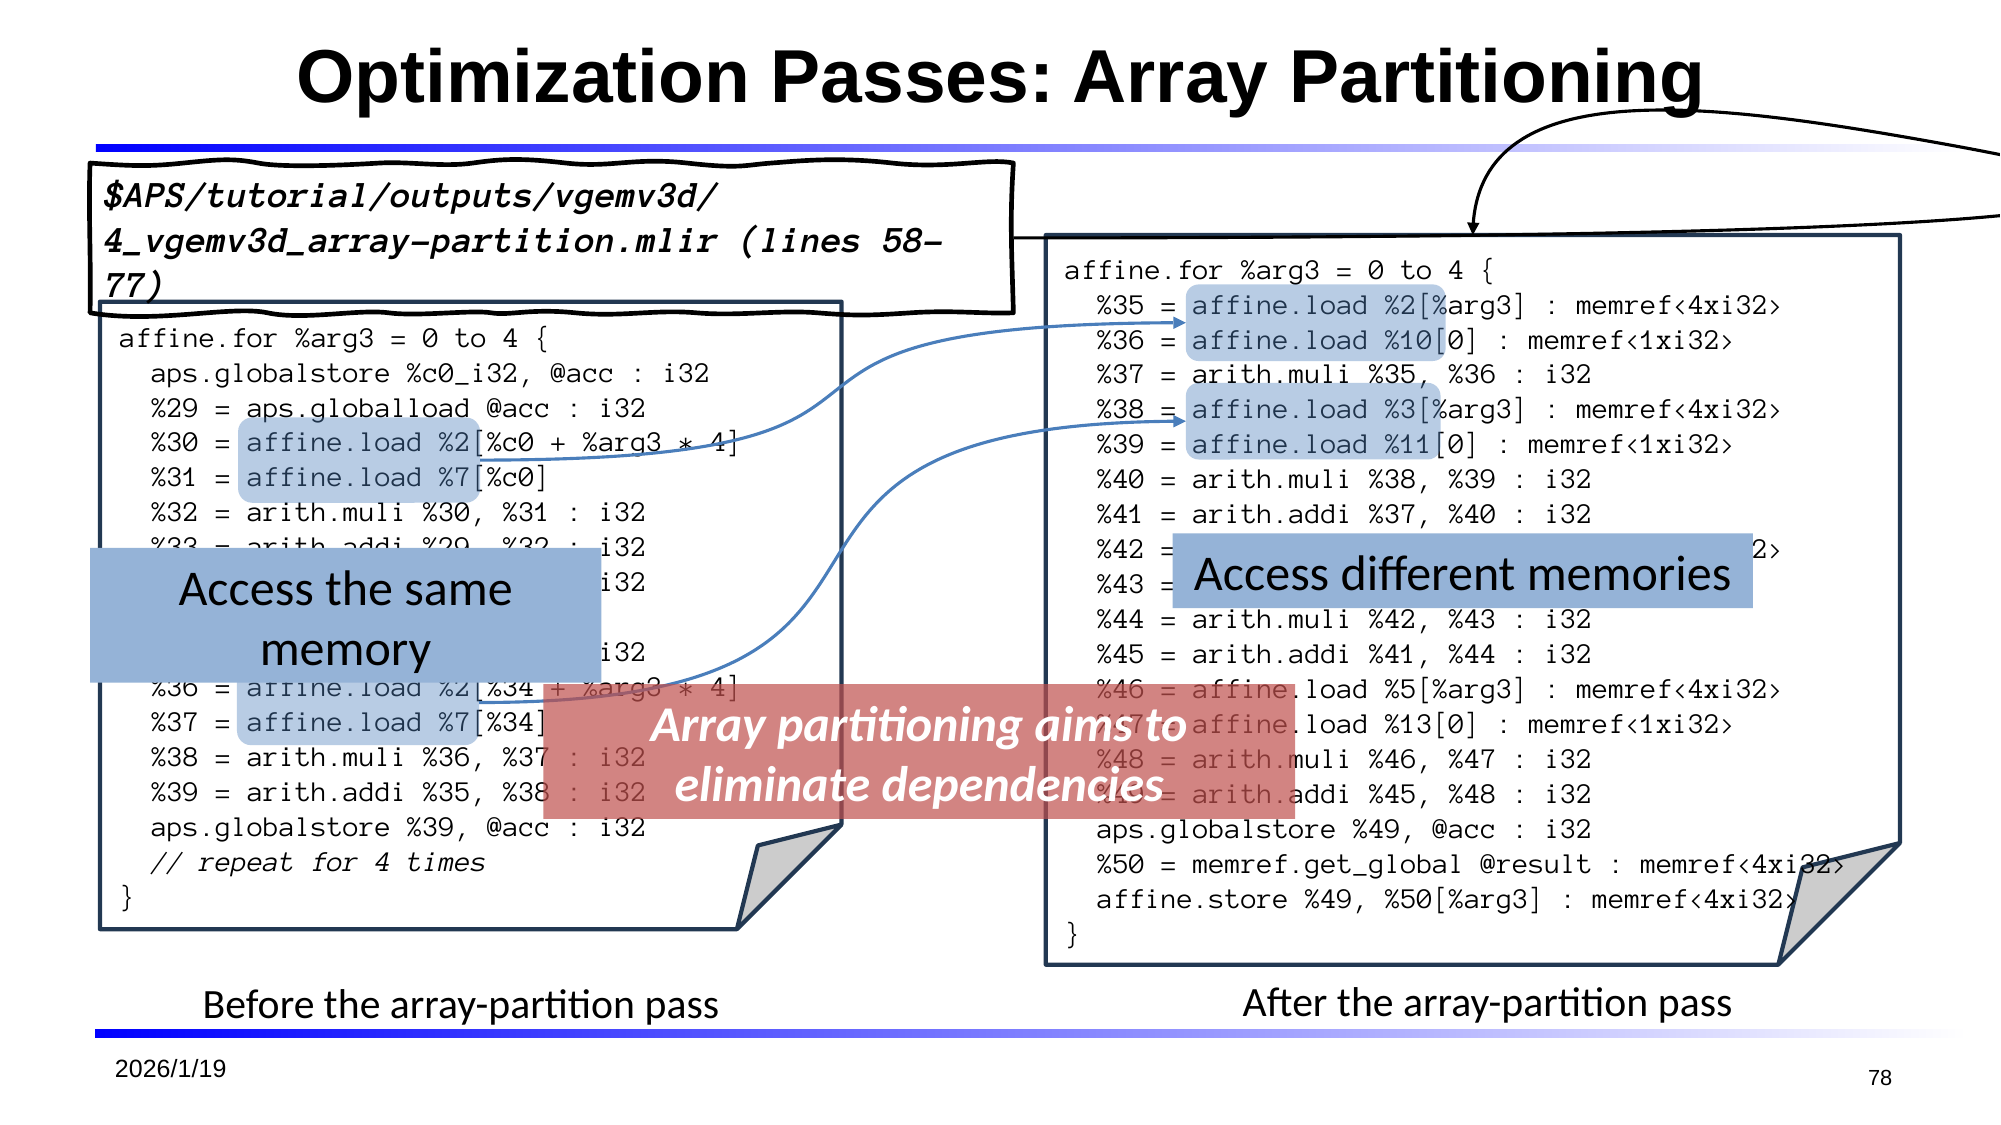

# Optimization Passes: Array Partitioning
$APS/tutorial/outputs/vgemv3d/
4_vgemv3d_array-partition.mlir (lines 58-77)

affine.for %arg3 = 0 to 4 {
  %35 = affine.load %2[%arg3] : memref<4xi32>
  %36 = affine.load %10[0] : memref<1xi32>
  %37 = arith.muli %35, %36 : i32
  %38 = affine.load %3[%arg3] : memref<4xi32>
  %39 = affine.load %11[0] : memref<1xi32>
  %40 = arith.muli %38, %39 : i32
  %41 = arith.addi %37, %40 : i32
  %42 = affine.load %4[%arg3] : memref<4xi32>
  %43 = affine.load %12[0] : memref<1xi32>
  %44 = arith.muli %42, %43 : i32
  %45 = arith.addi %41, %44 : i32
  %46 = affine.load %5[%arg3] : memref<4xi32>
  %47 = affine.load %13[0] : memref<1xi32>
  %48 = arith.muli %46, %47 : i32
  %49 = arith.addi %45, %48 : i32
  aps.globalstore %49, @acc : i32
  %50 = memref.get_global @result : memref<4xi32>
  affine.store %49, %50[%arg3] : memref<4xi32>
}

affine.for %arg3 = 0 to 4 {
  aps.globalstore %c0_i32, @acc : i32
  %29 = aps.globalload @acc : i32
  %30 = affine.load %2[%c0 + %arg3 * 4]
  %31 = affine.load %7[%c0]
  %32 = arith.muli %30, %31 : i32
  %33 = arith.addi %29, %32 : i32
  aps.globalstore %33, @acc : i32
  %34 = affine.apply #map(%c0)
  %35 = aps.globalload @acc : i32
  %36 = affine.load %2[%34 + %arg3 * 4]
  %37 = affine.load %7[%34]
  %38 = arith.muli %36, %37 : i32
  %39 = arith.addi %35, %38 : i32
  aps.globalstore %39, @acc : i32
  // repeat for 4 times
}

Access different memories
Access the same memory

Array partitioning aims to eliminate dependencies
After the array-partition pass
Before the array-partition pass
2026/1/19
78